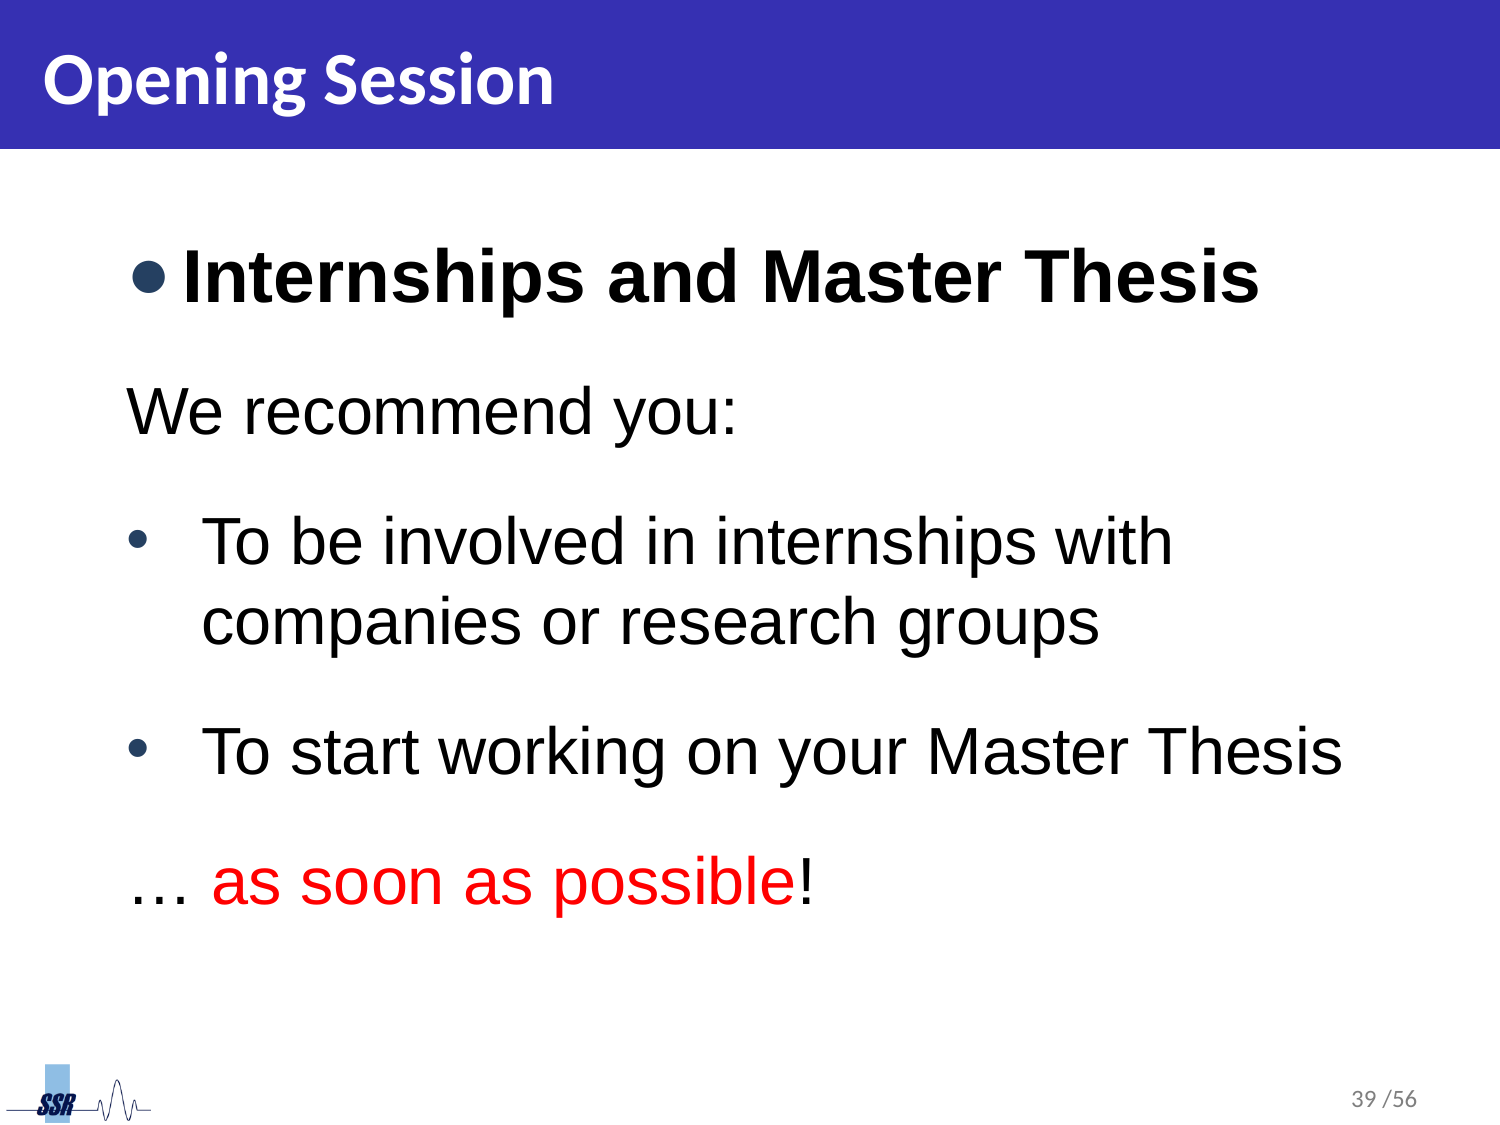

# Opening Session

Internships and Master Thesis
We recommend you:
To be involved in internships with companies or research groups
To start working on your Master Thesis
… as soon as possible!